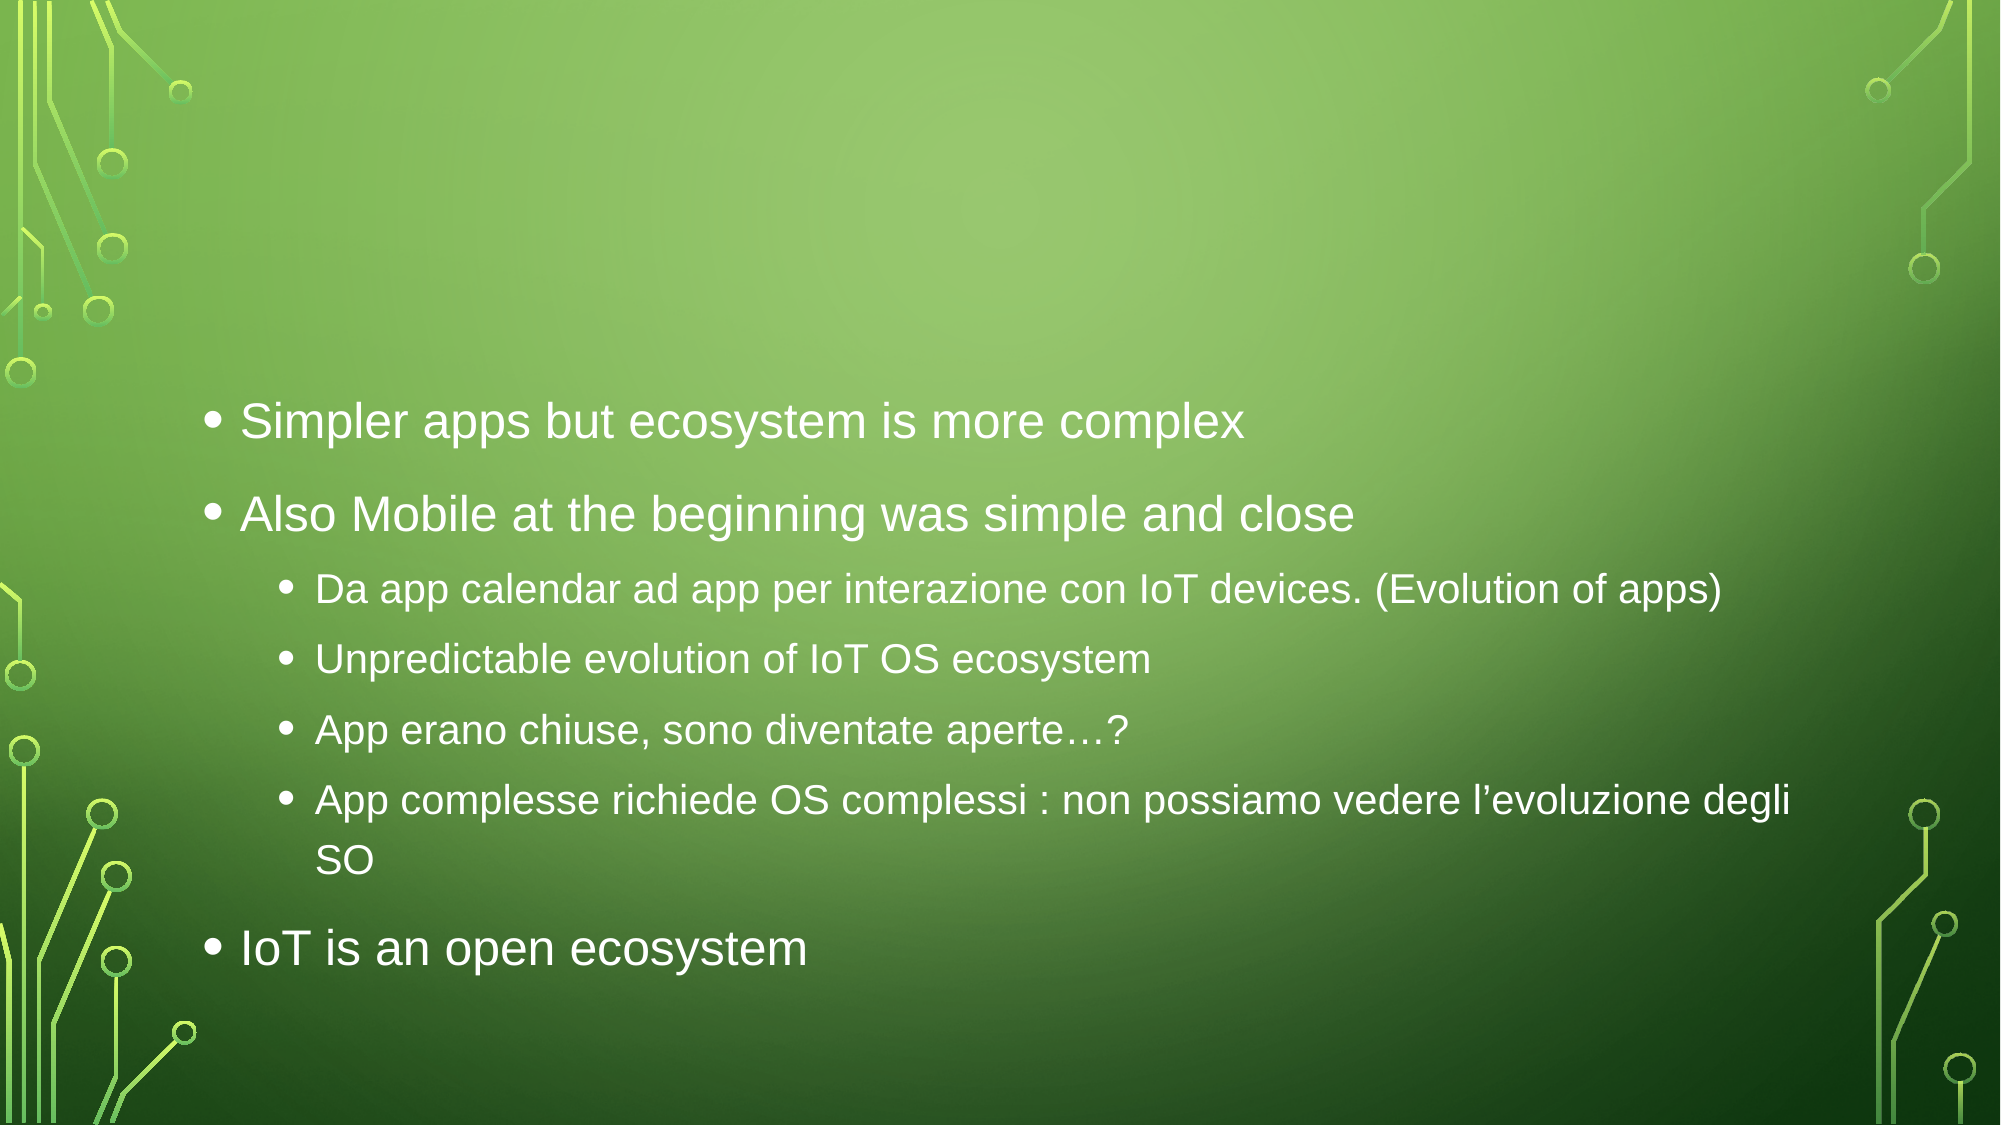

#
Simpler apps but ecosystem is more complex
Also Mobile at the beginning was simple and close
Da app calendar ad app per interazione con IoT devices. (Evolution of apps)
Unpredictable evolution of IoT OS ecosystem
App erano chiuse, sono diventate aperte…?
App complesse richiede OS complessi : non possiamo vedere l’evoluzione degli SO
IoT is an open ecosystem